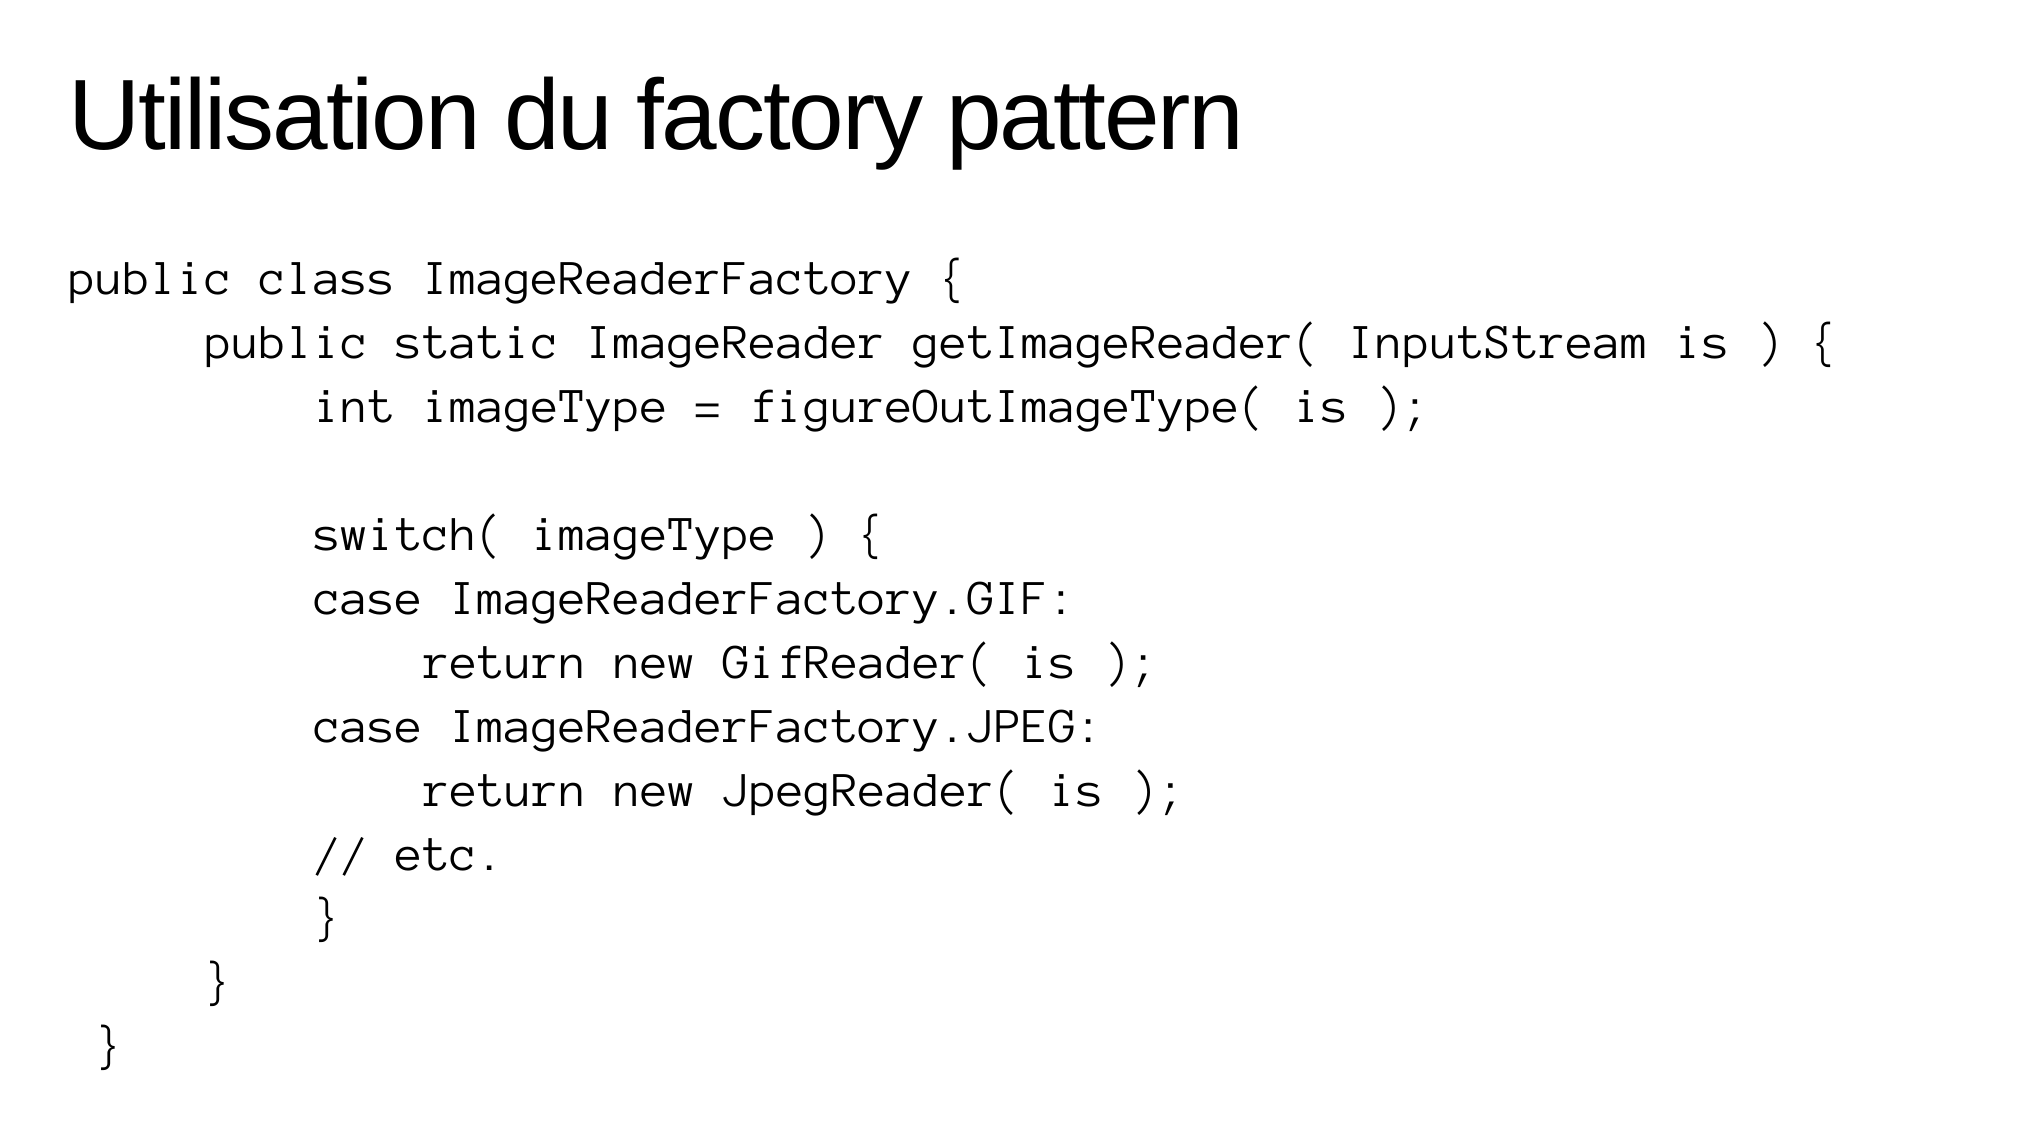

# Utilisation du factory pattern
public class ImageReaderFactory {
     public static ImageReader getImageReader( InputStream is ) {
         int imageType = figureOutImageType( is );

         switch( imageType ) {
         case ImageReaderFactory.GIF:
             return new GifReader( is );
         case ImageReaderFactory.JPEG:
             return new JpegReader( is );
         // etc.
         }
     }
 }